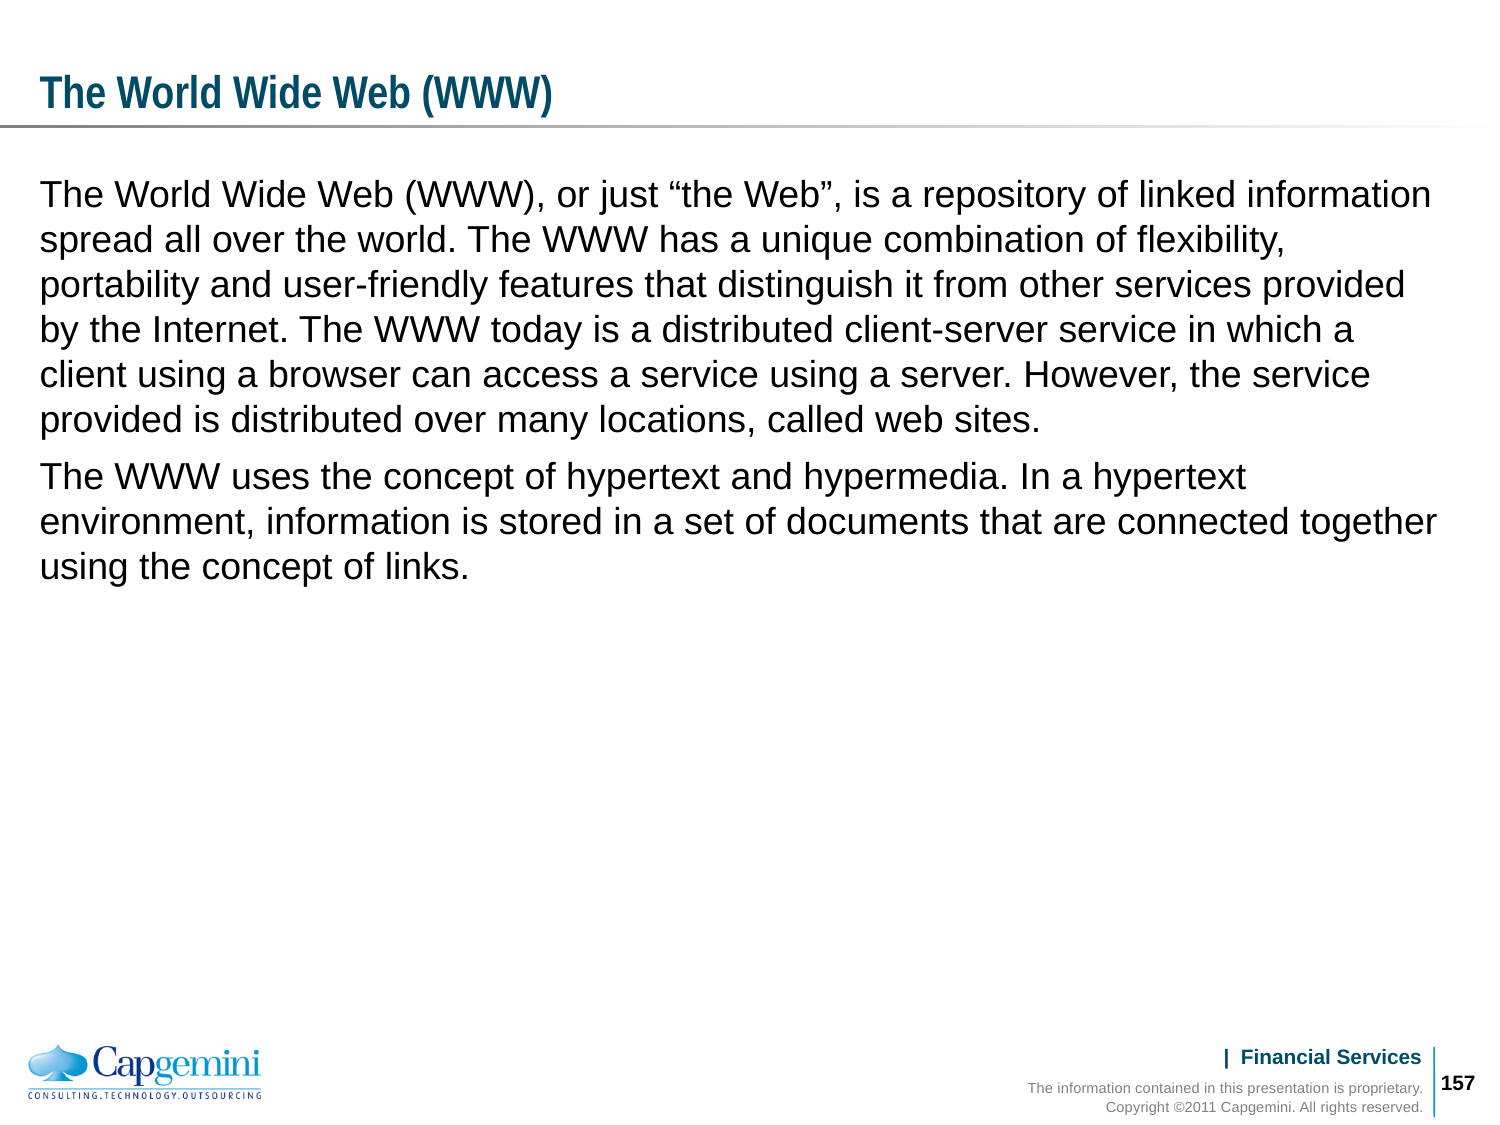

# The World Wide Web (WWW)
The World Wide Web (WWW), or just “the Web”, is a repository of linked information spread all over the world. The WWW has a unique combination of flexibility, portability and user-friendly features that distinguish it from other services provided by the Internet. The WWW today is a distributed client-server service in which a client using a browser can access a service using a server. However, the service provided is distributed over many locations, called web sites.
The WWW uses the concept of hypertext and hypermedia. In a hypertext environment, information is stored in a set of documents that are connected together using the concept of links.